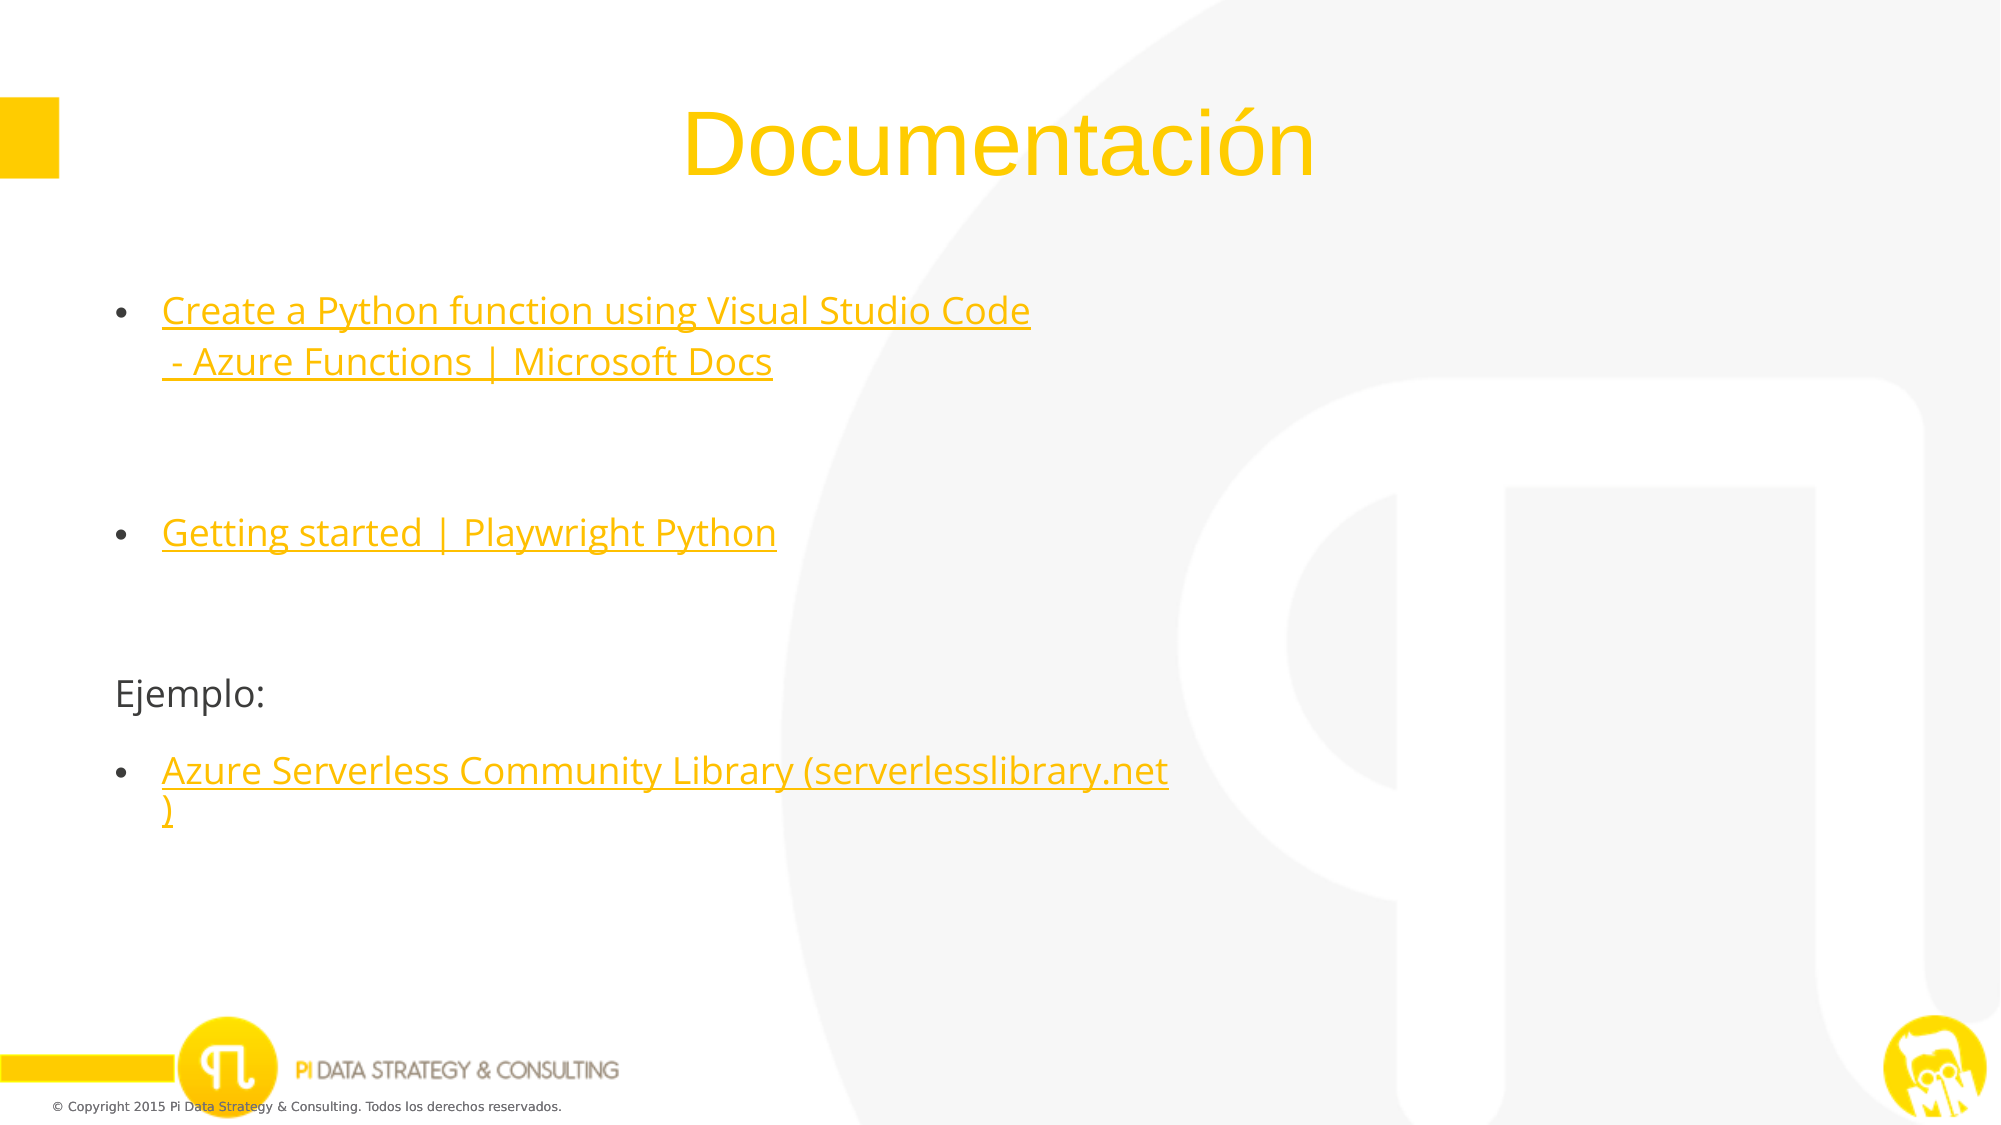

# Documentación
Create a Python function using Visual Studio Code - Azure Functions | Microsoft Docs
Getting started | Playwright Python
Ejemplo:
Azure Serverless Community Library (serverlesslibrary.net)